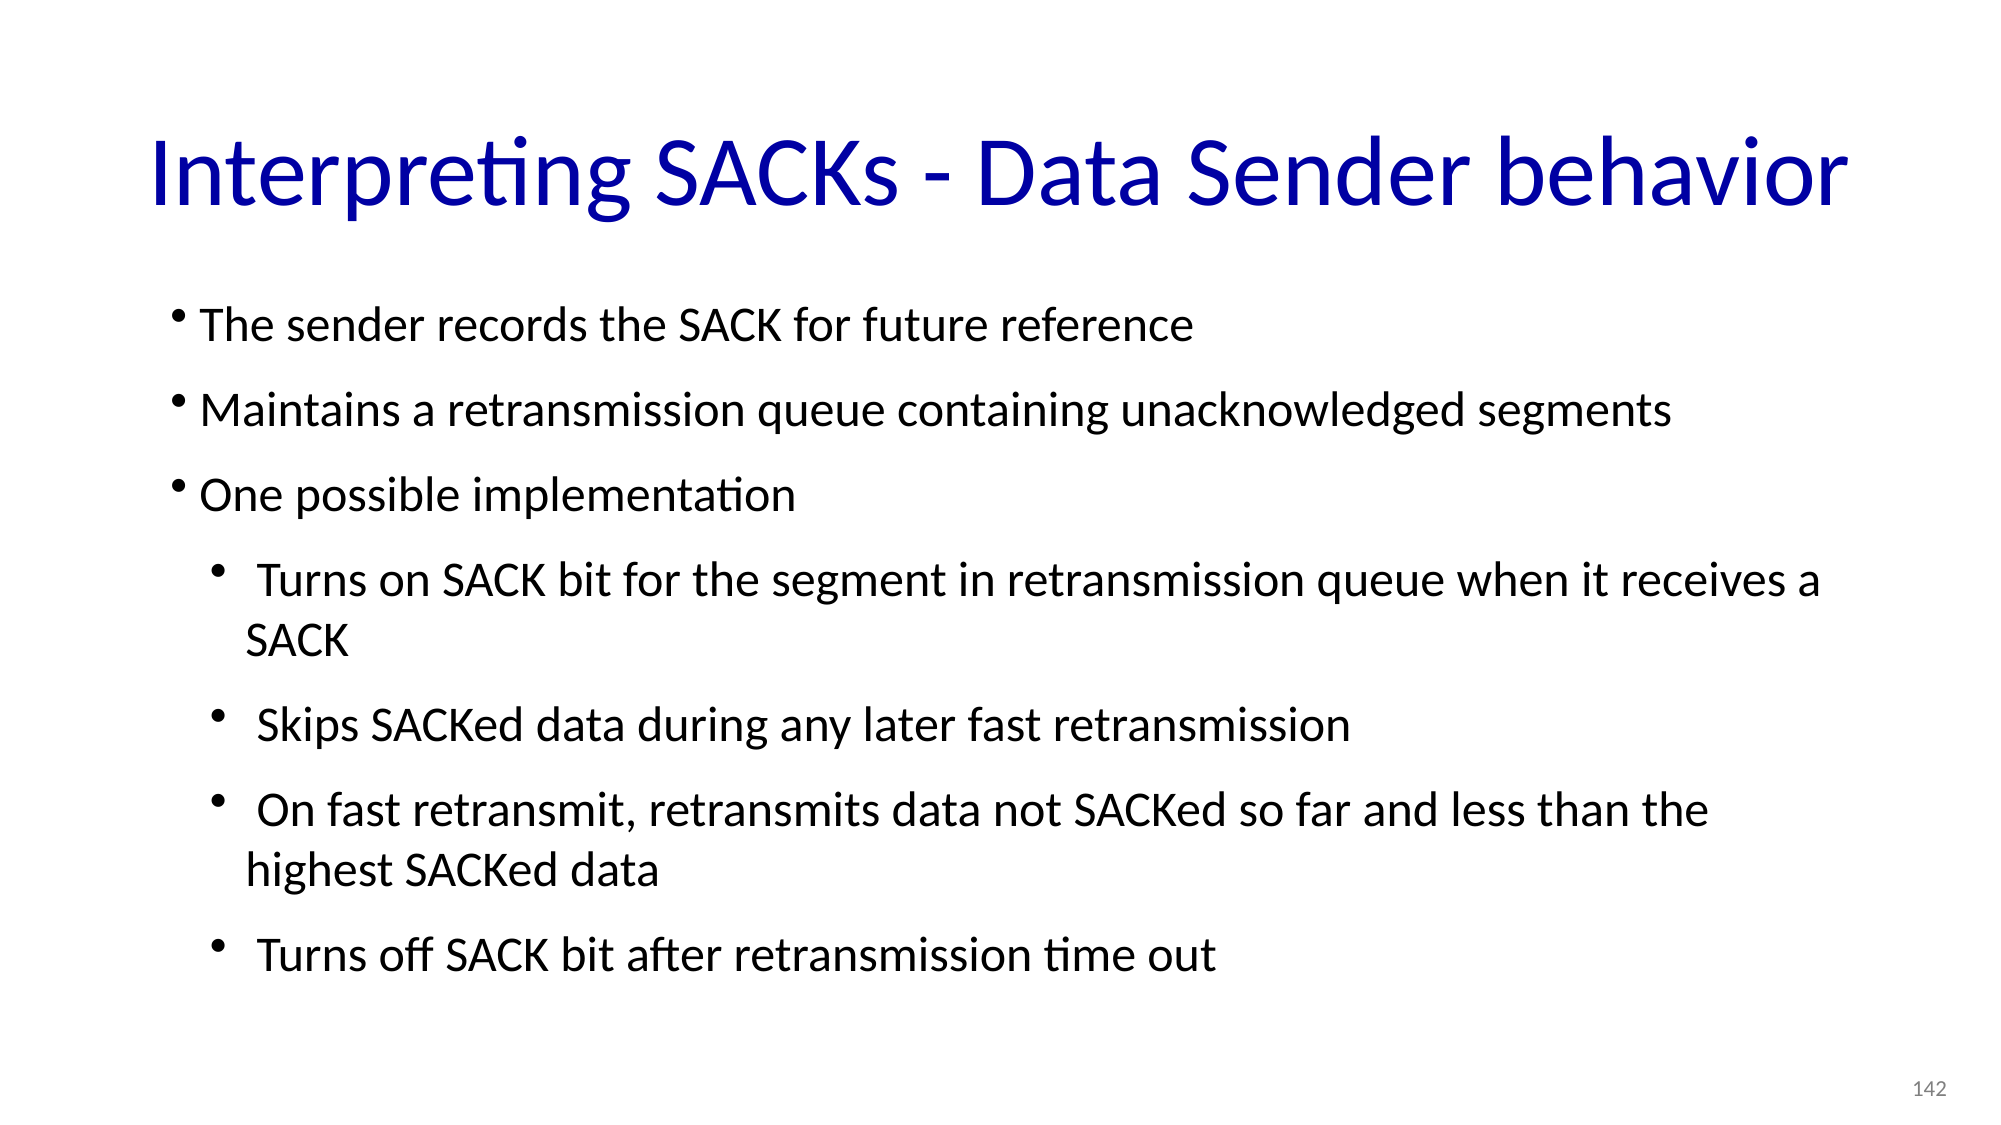

Interpreting SACKs - Data Sender behavior
 The sender records the SACK for future reference
 Maintains a retransmission queue containing unacknowledged segments
 One possible implementation
 Turns on SACK bit for the segment in retransmission queue when it receives a SACK
 Skips SACKed data during any later fast retransmission
 On fast retransmit, retransmits data not SACKed so far and less than the highest SACKed data
 Turns off SACK bit after retransmission time out
142